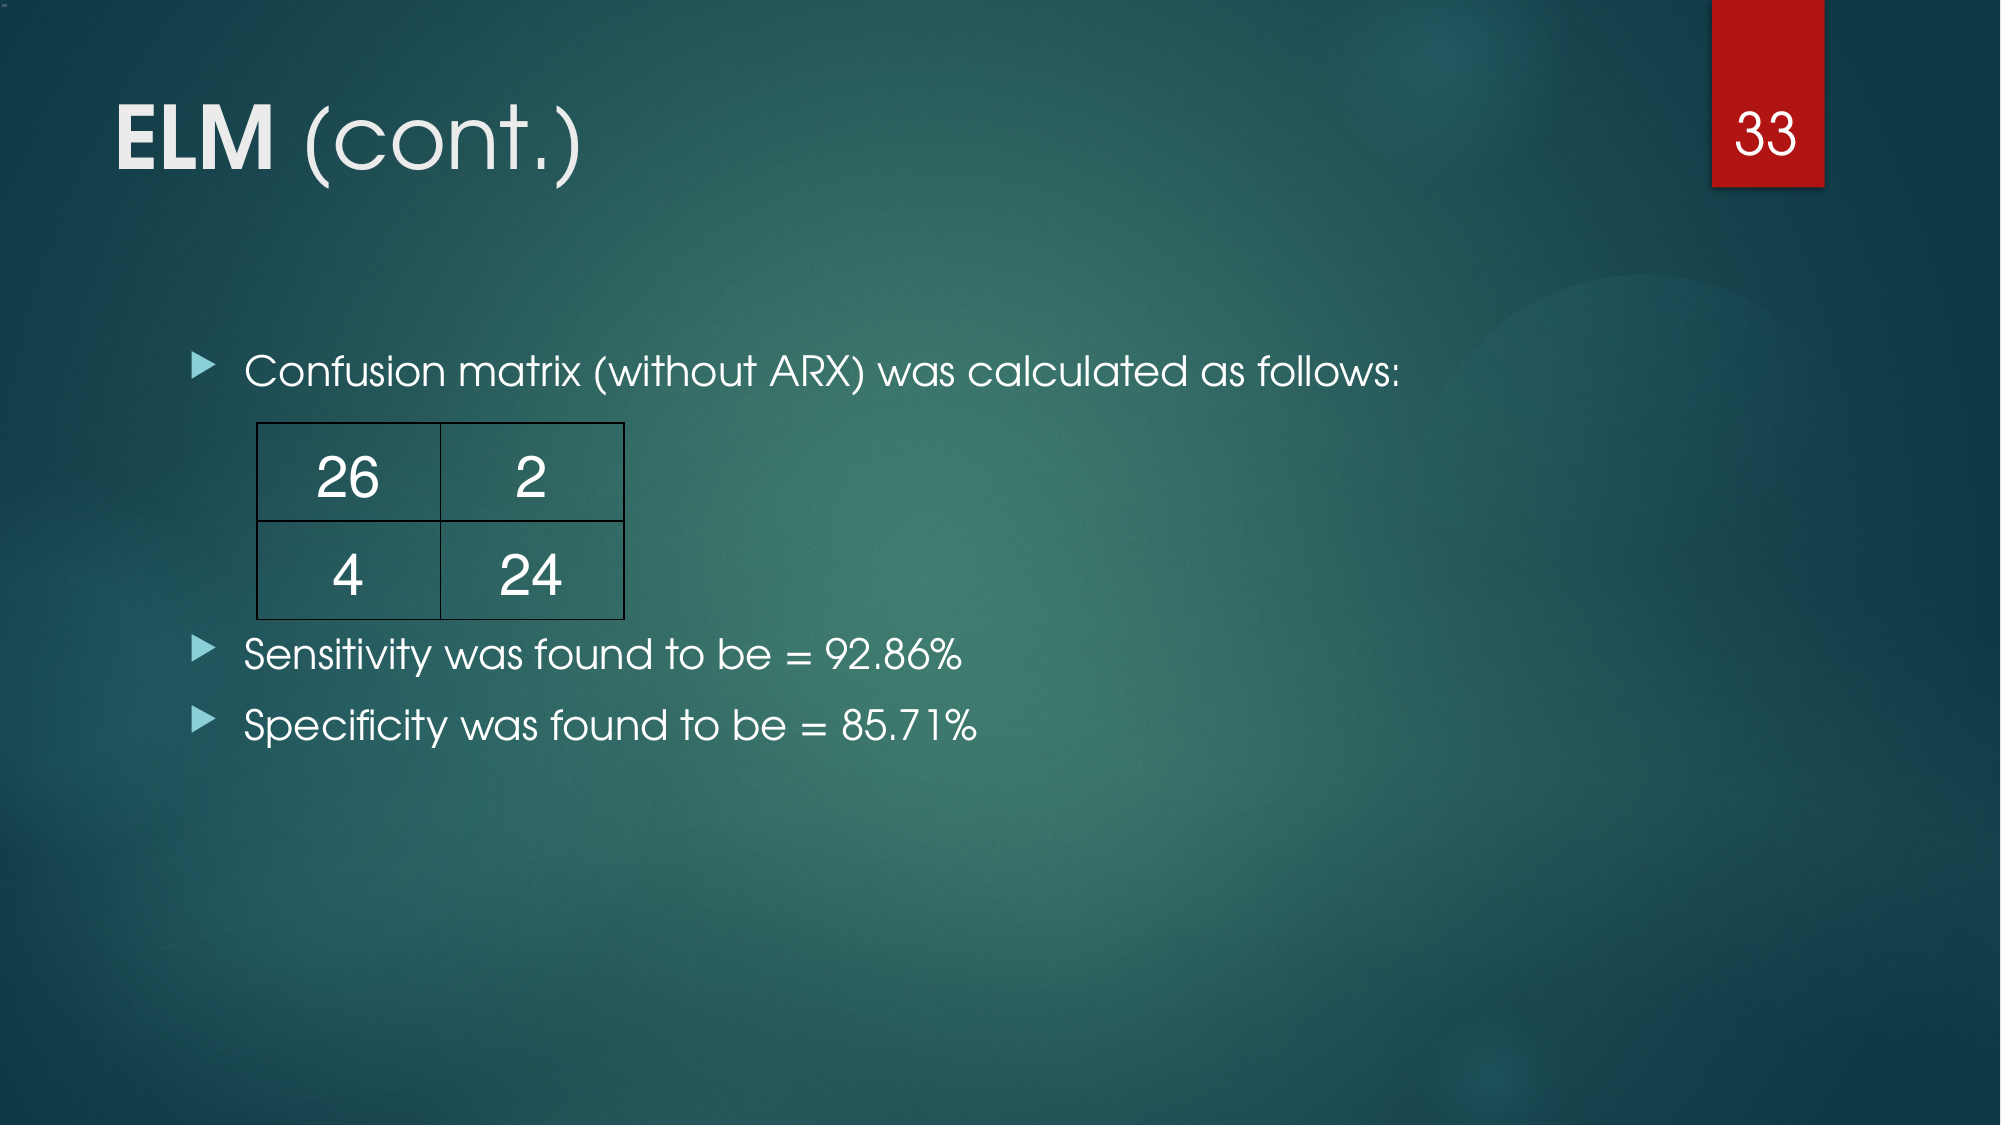

33
# ELM (cont.)
Confusion matrix (without ARX) was calculated as follows:

Sensitivity was found to be = 92.86%
Specificity was found to be = 85.71%

| 26 | 2 |
| --- | --- |
| 4 | 24 |